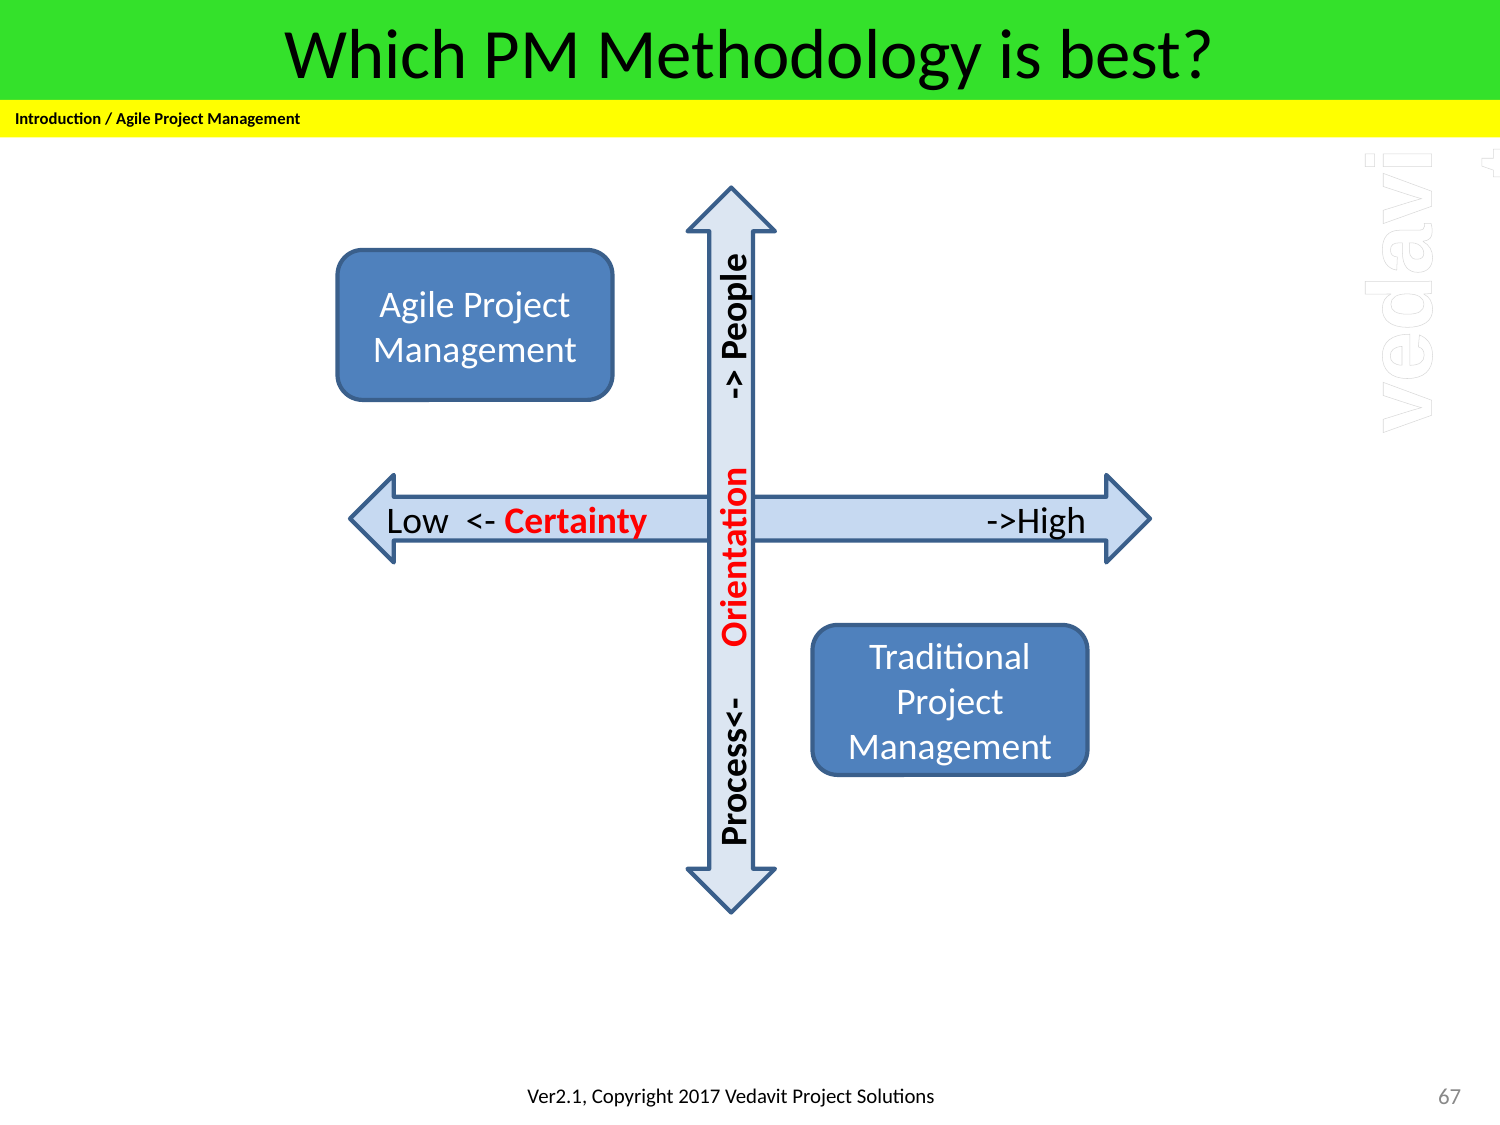

# Which PM Methodology is best?
Introduction / Agile Project Management

Process<-      Orientation        -> People
Agile Project Management
Low  <- Certainty                                        ->High
Traditional Project Management
67